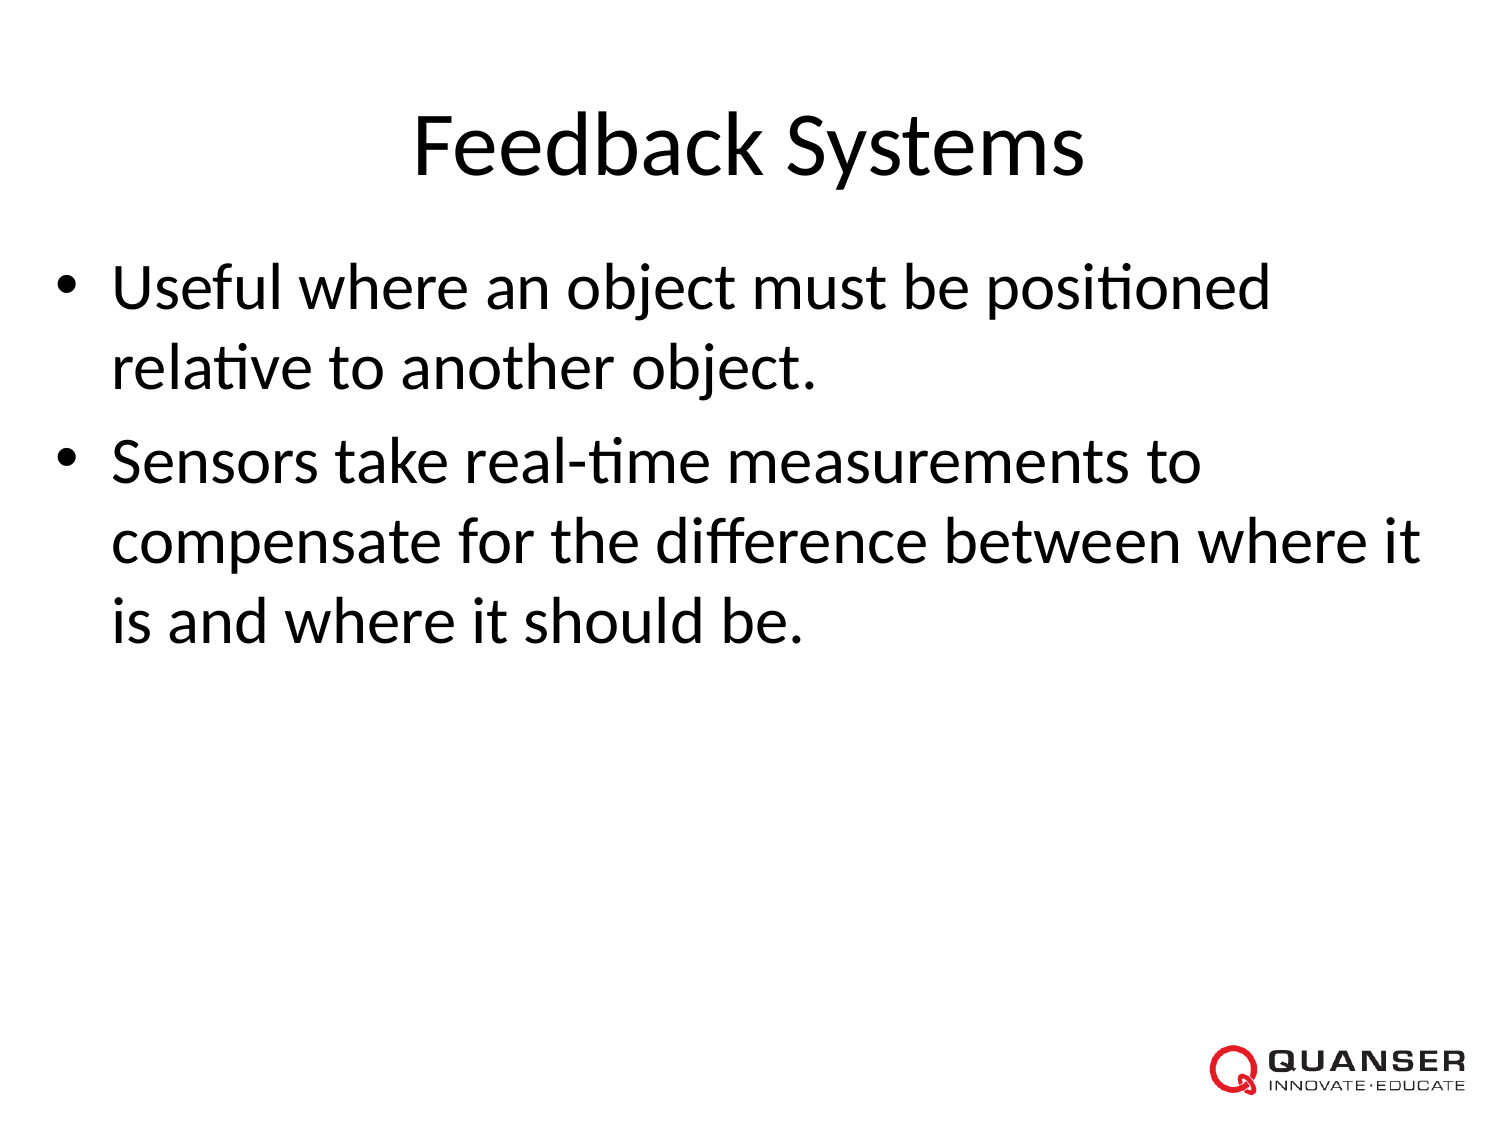

# Feedback Systems
Useful where an object must be positioned relative to another object.
Sensors take real-time measurements to compensate for the difference between where it is and where it should be.